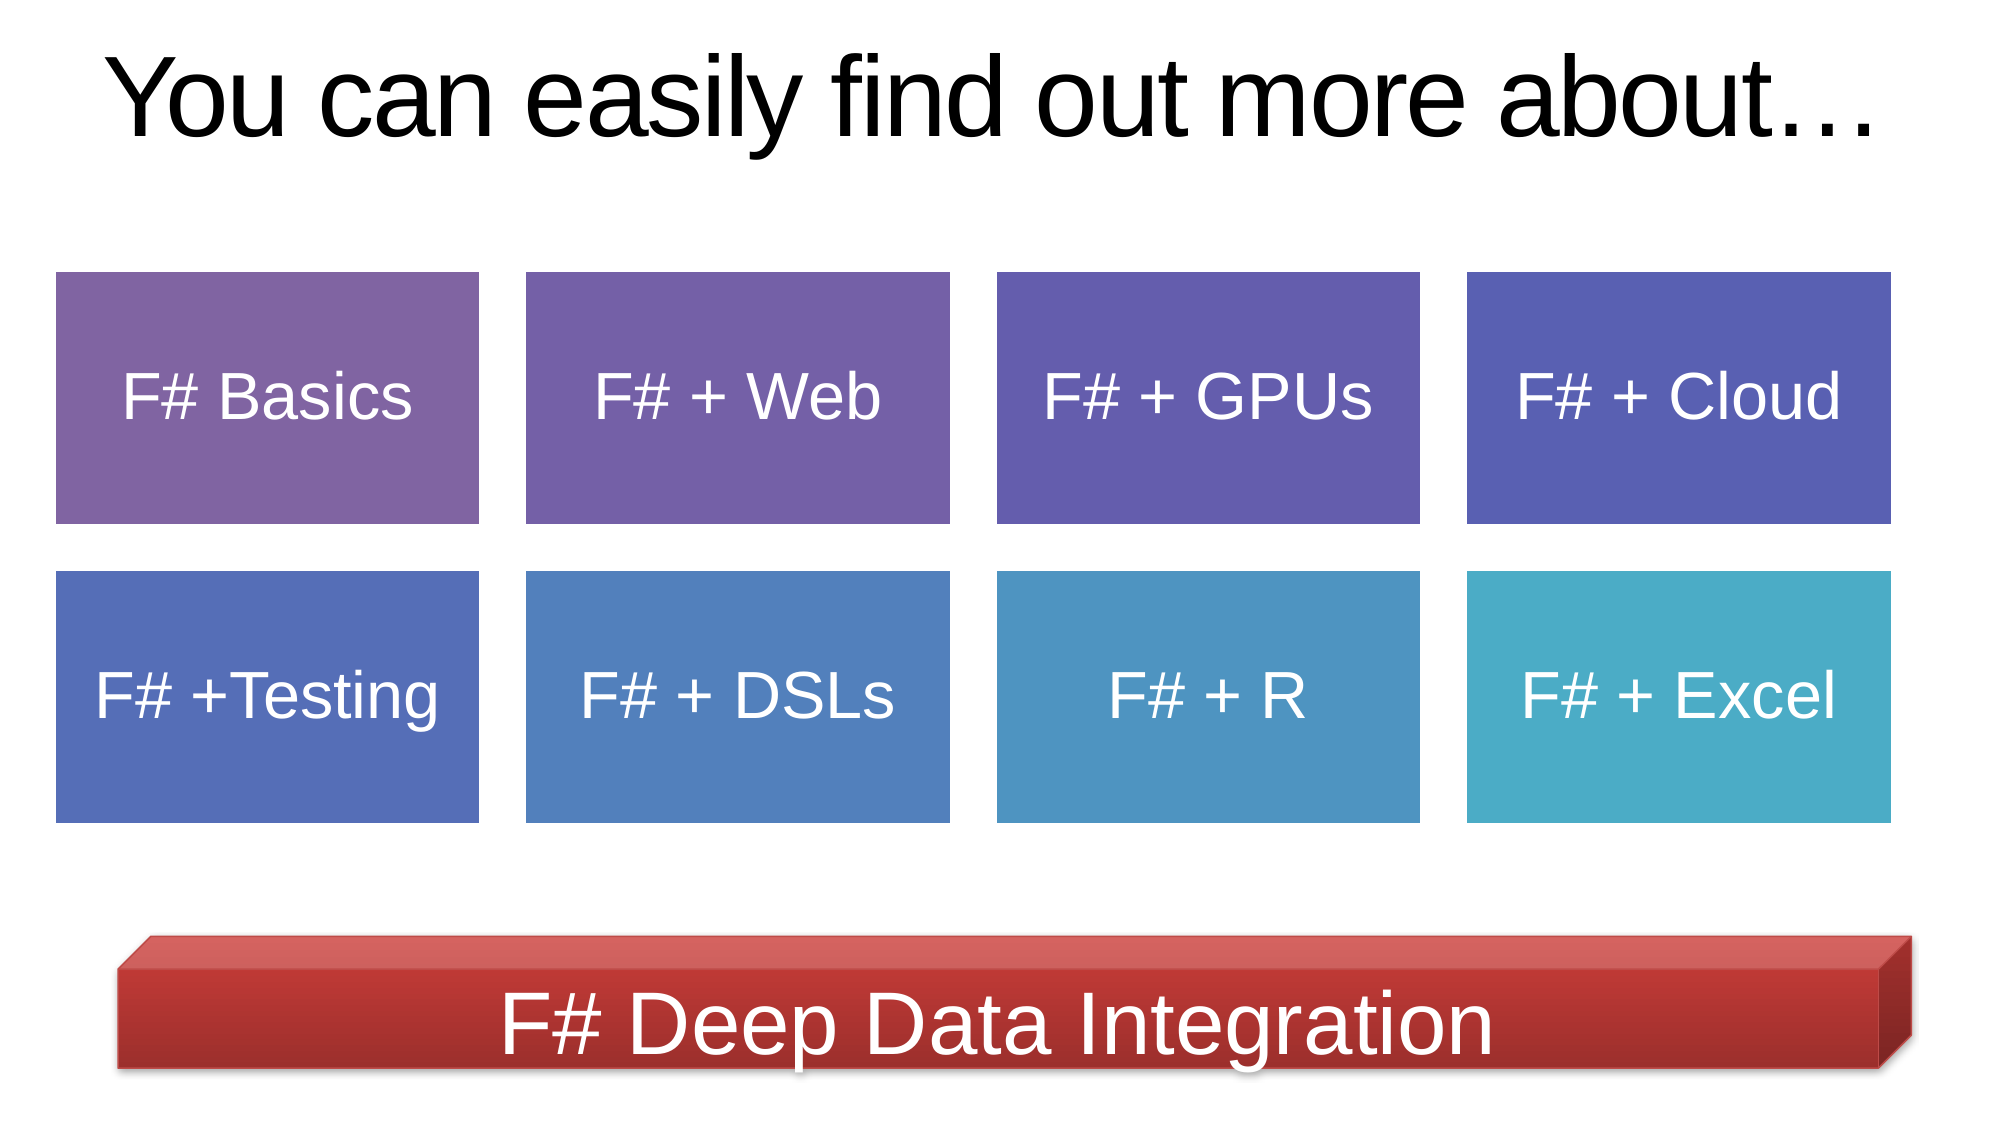

# You can easily find out more about…
F# Basics
F# + Web
F# + GPUs
F# + Cloud
F# +Testing
F# + DSLs
F# + R
F# + Excel
F# Deep Data Integration